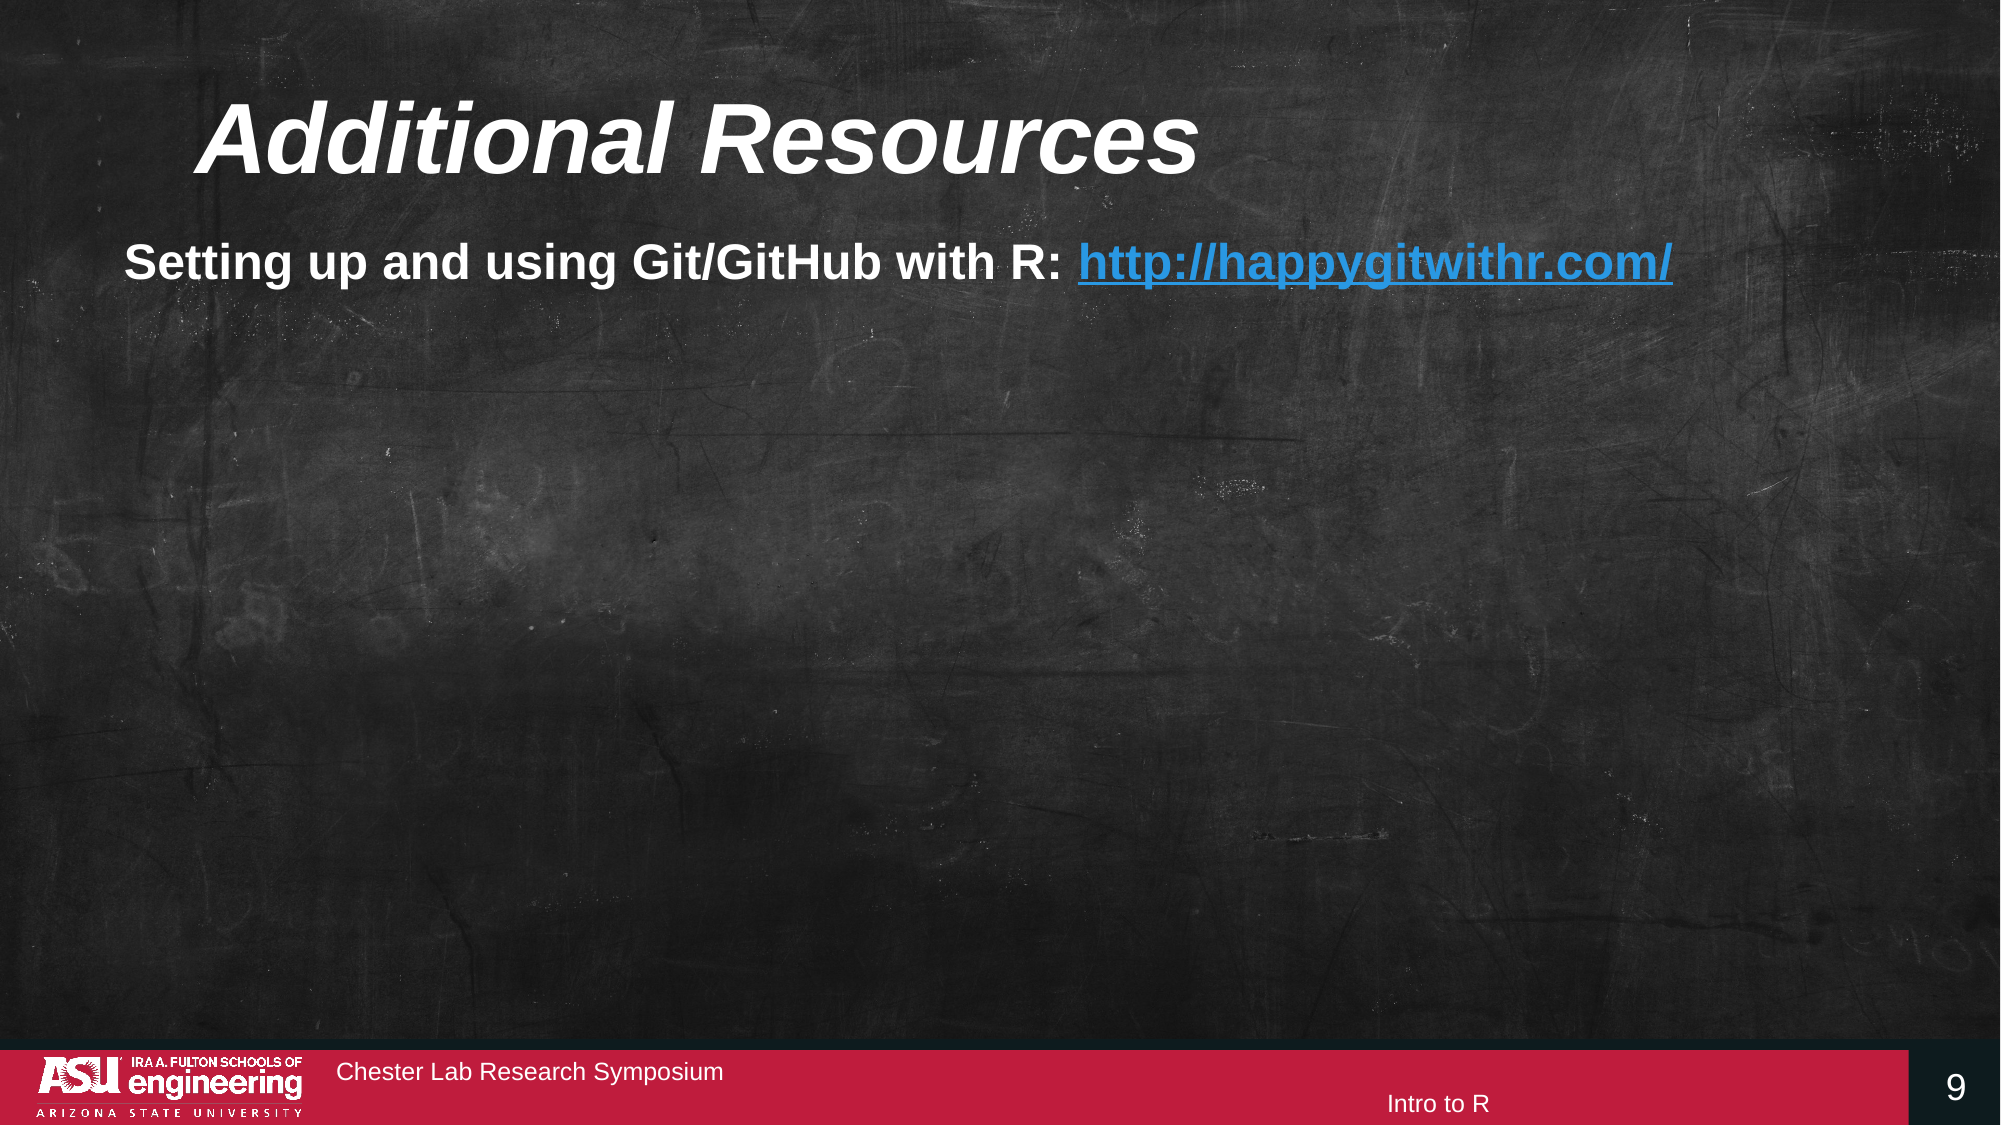

# Additional Resources
Setting up and using Git/GitHub with R: http://happygitwithr.com/